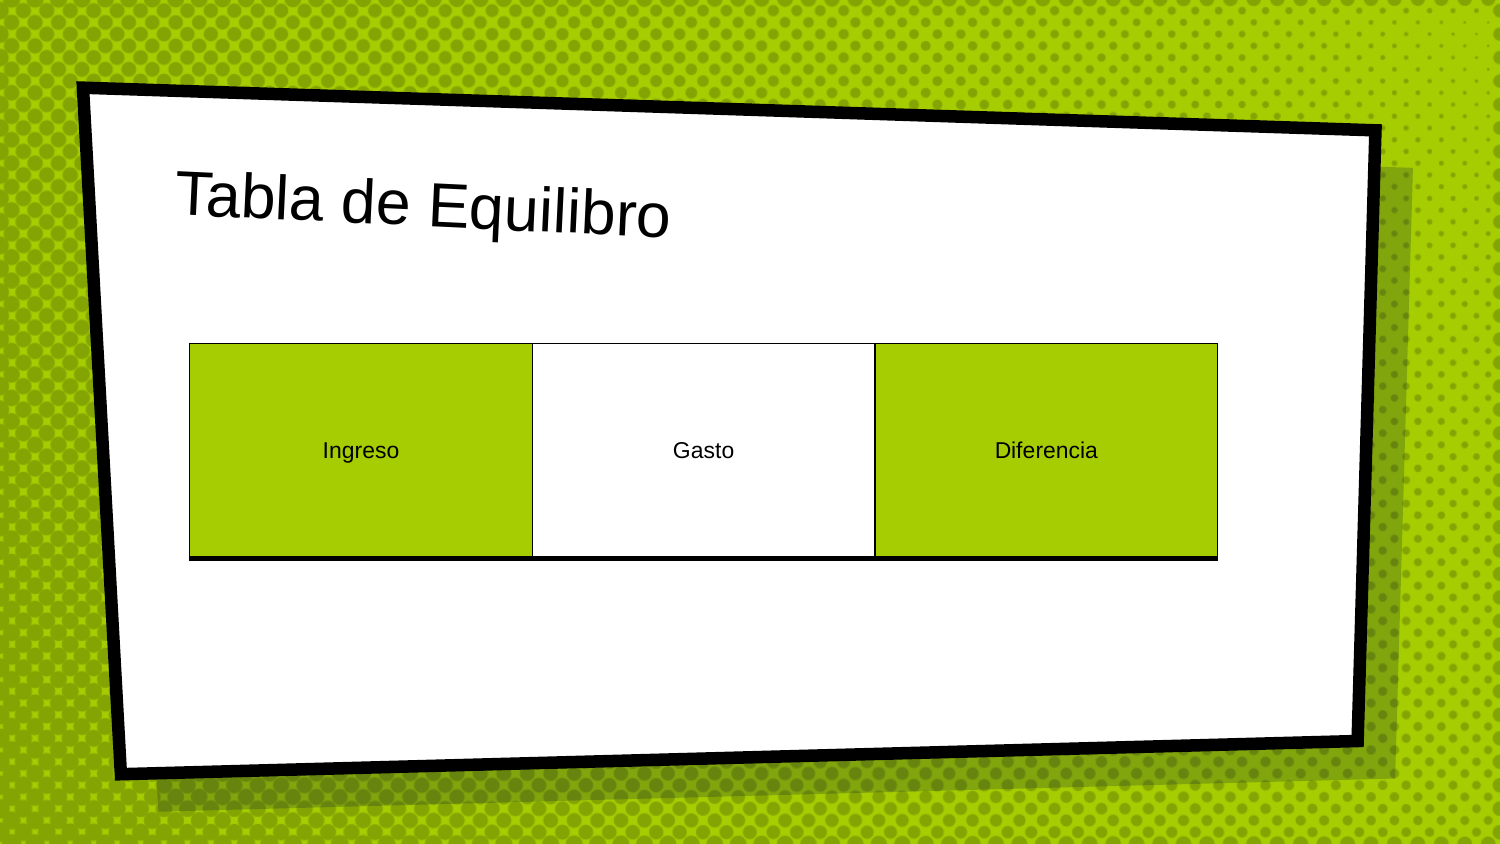

# Tabla de Equilibro
| Ingreso | Gasto | Diferencia |
| --- | --- | --- |